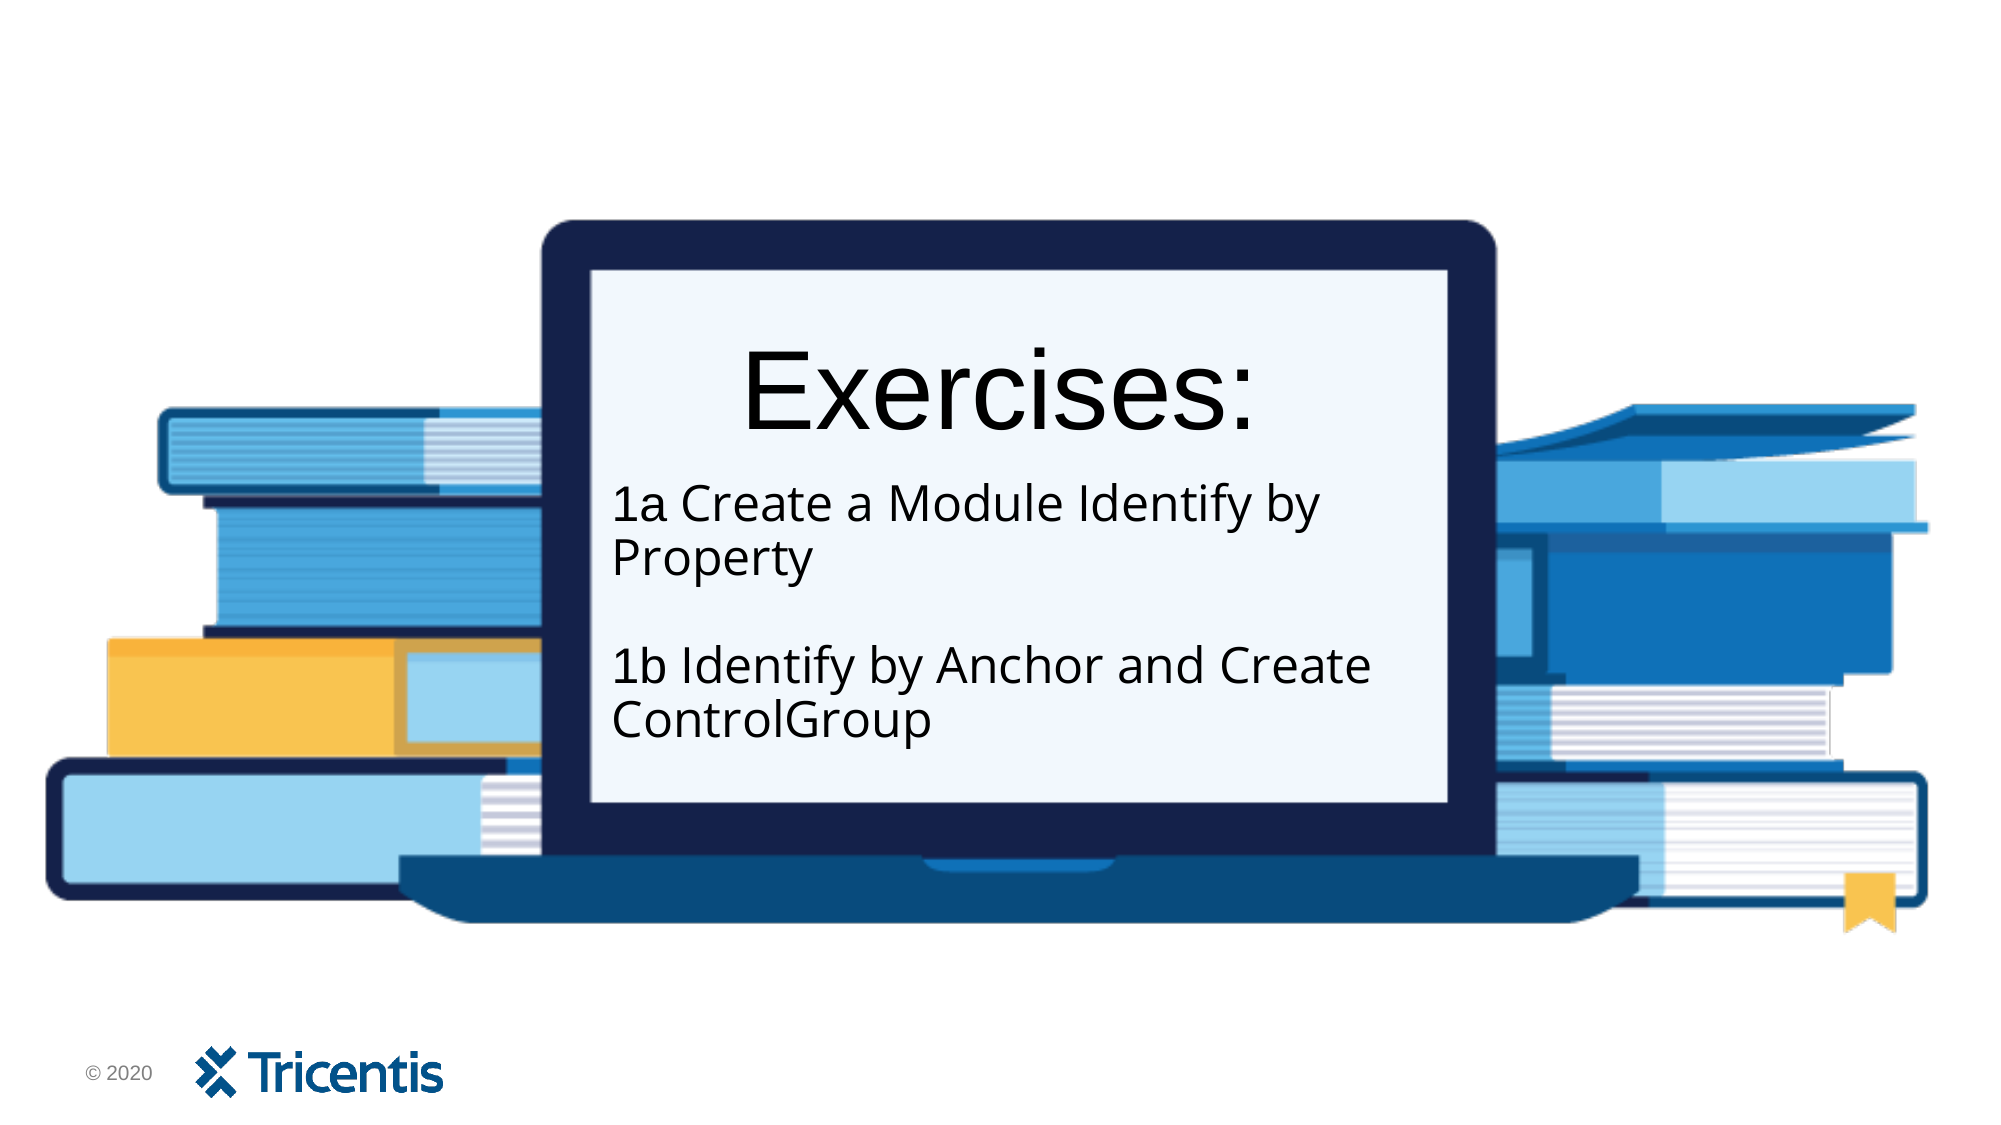

# 1a Create a Module Identify by Property 1b Identify by Anchor and Create ControlGroup